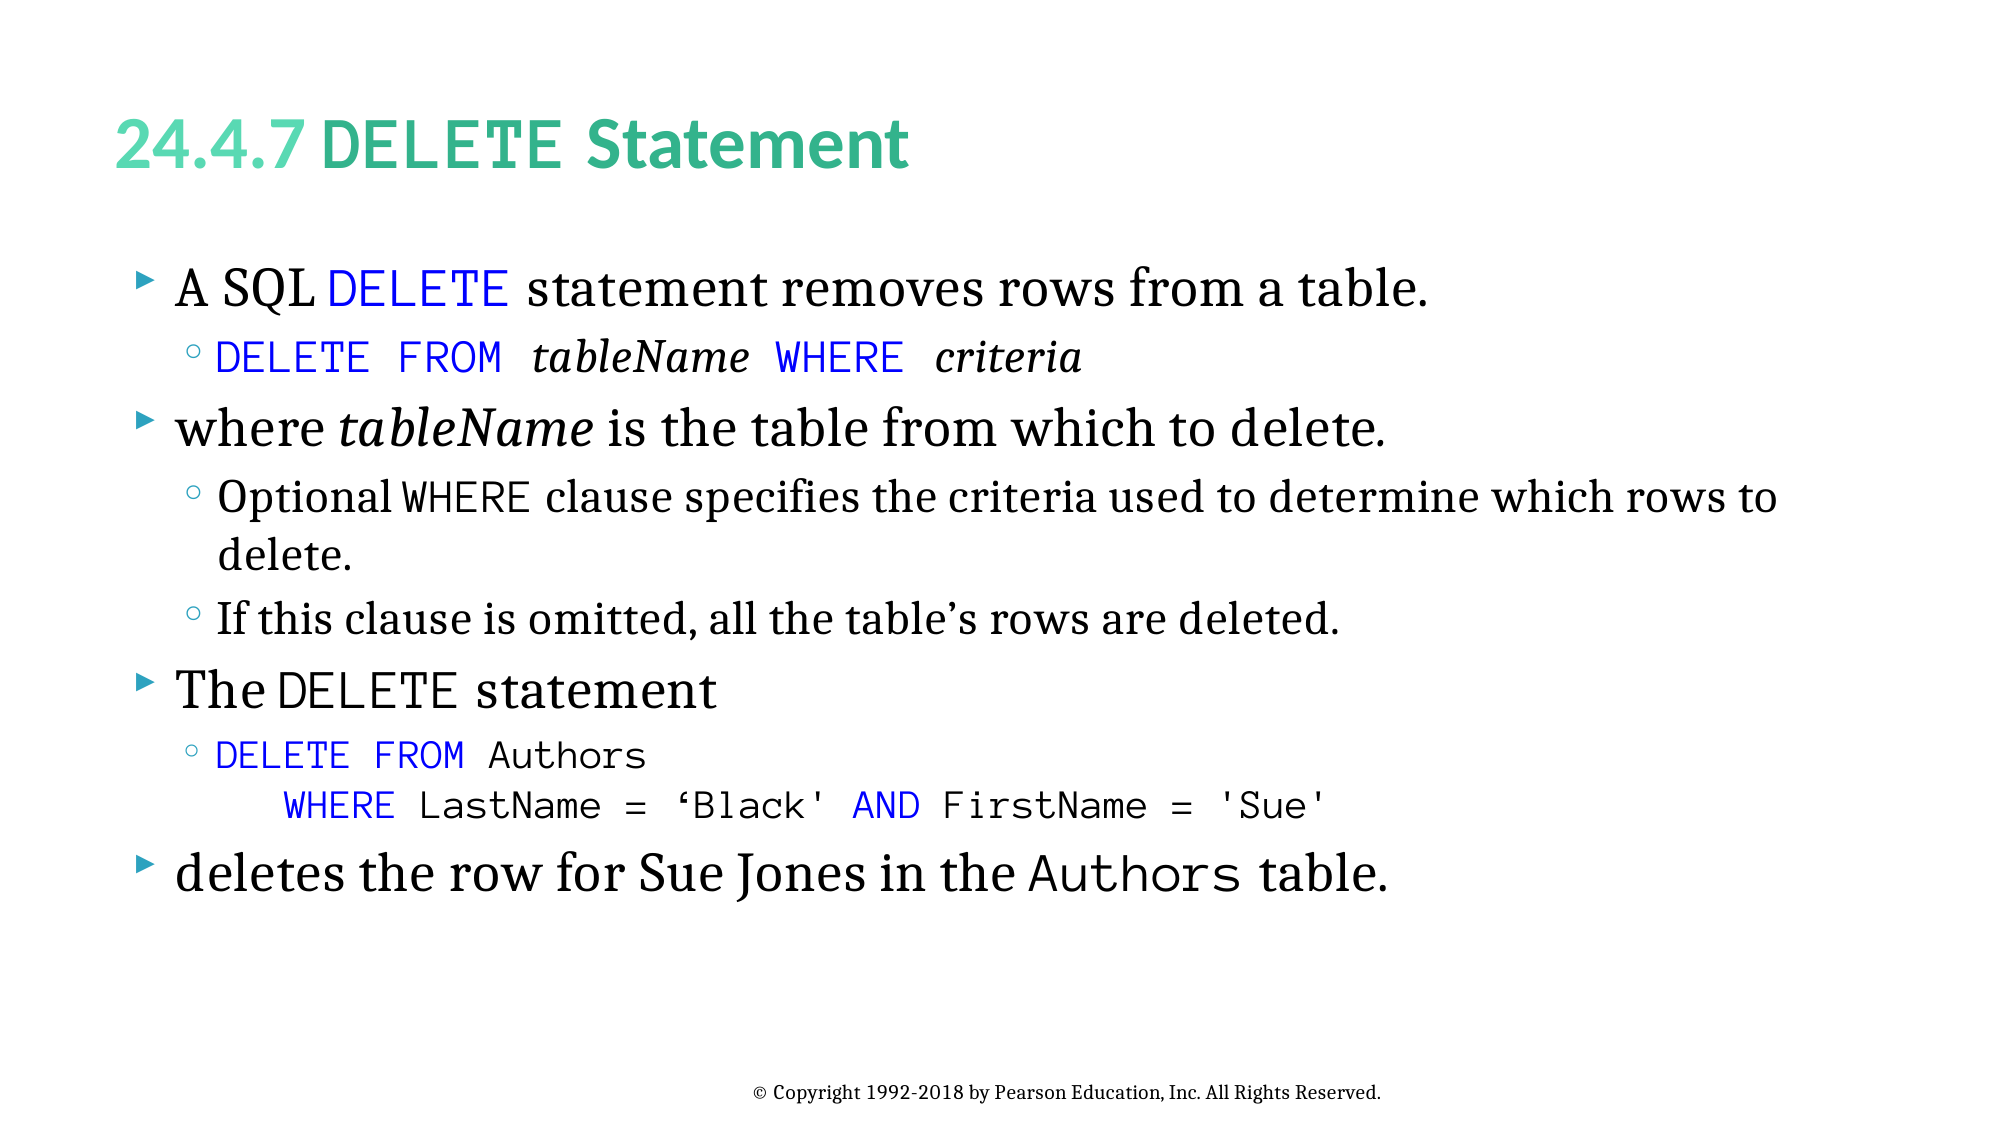

# 24.4.7 DELETE Statement
A SQL DELETE statement removes rows from a table.
DELETE FROM tableName WHERE criteria
where tableName is the table from which to delete.
Optional WHERE clause specifies the criteria used to determine which rows to delete.
If this clause is omitted, all the table’s rows are deleted.
The DELETE statement
DELETE FROM Authors
   WHERE LastName = ‘Black' AND FirstName = 'Sue'
deletes the row for Sue Jones in the Authors table.
© Copyright 1992-2018 by Pearson Education, Inc. All Rights Reserved.